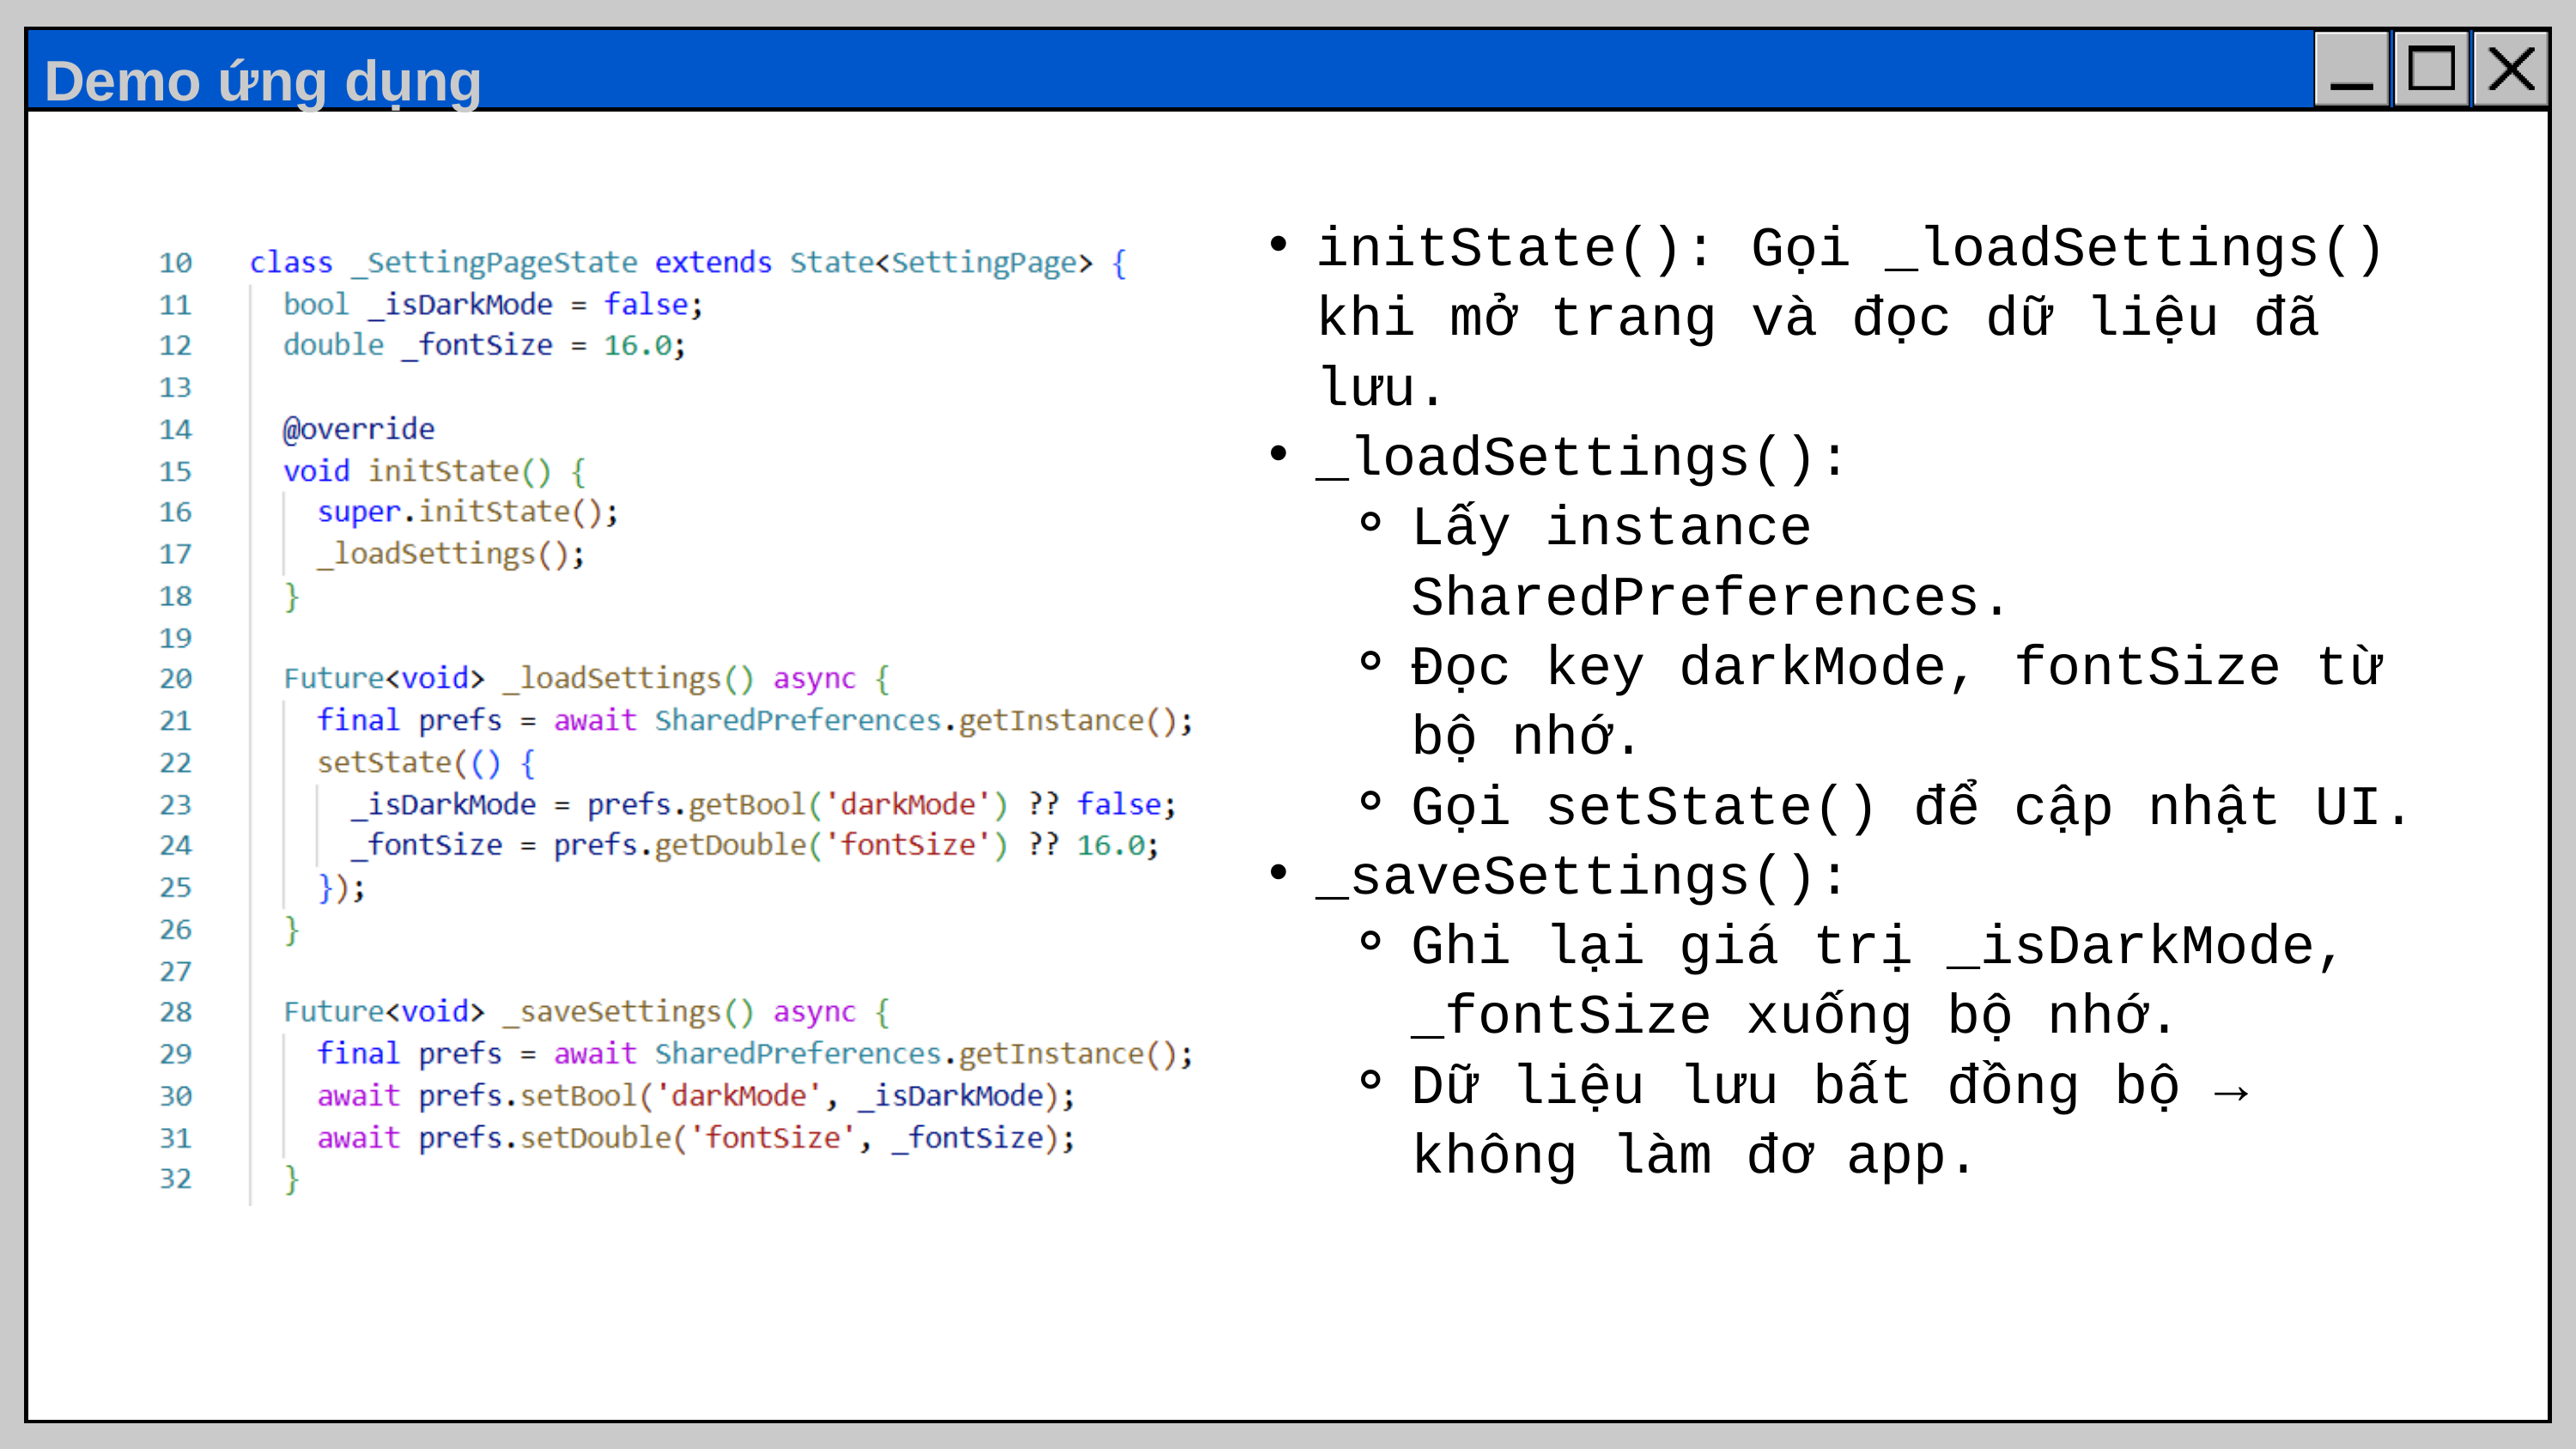

Demo ứng dụng

initState(): Gọi _loadSettings() khi mở trang và đọc dữ liệu đã lưu.
_loadSettings():
Lấy instance SharedPreferences.
Đọc key darkMode, fontSize từ bộ nhớ.
Gọi setState() để cập nhật UI.
_saveSettings():
Ghi lại giá trị _isDarkMode, _fontSize xuống bộ nhớ.
Dữ liệu lưu bất đồng bộ → không làm đơ app.